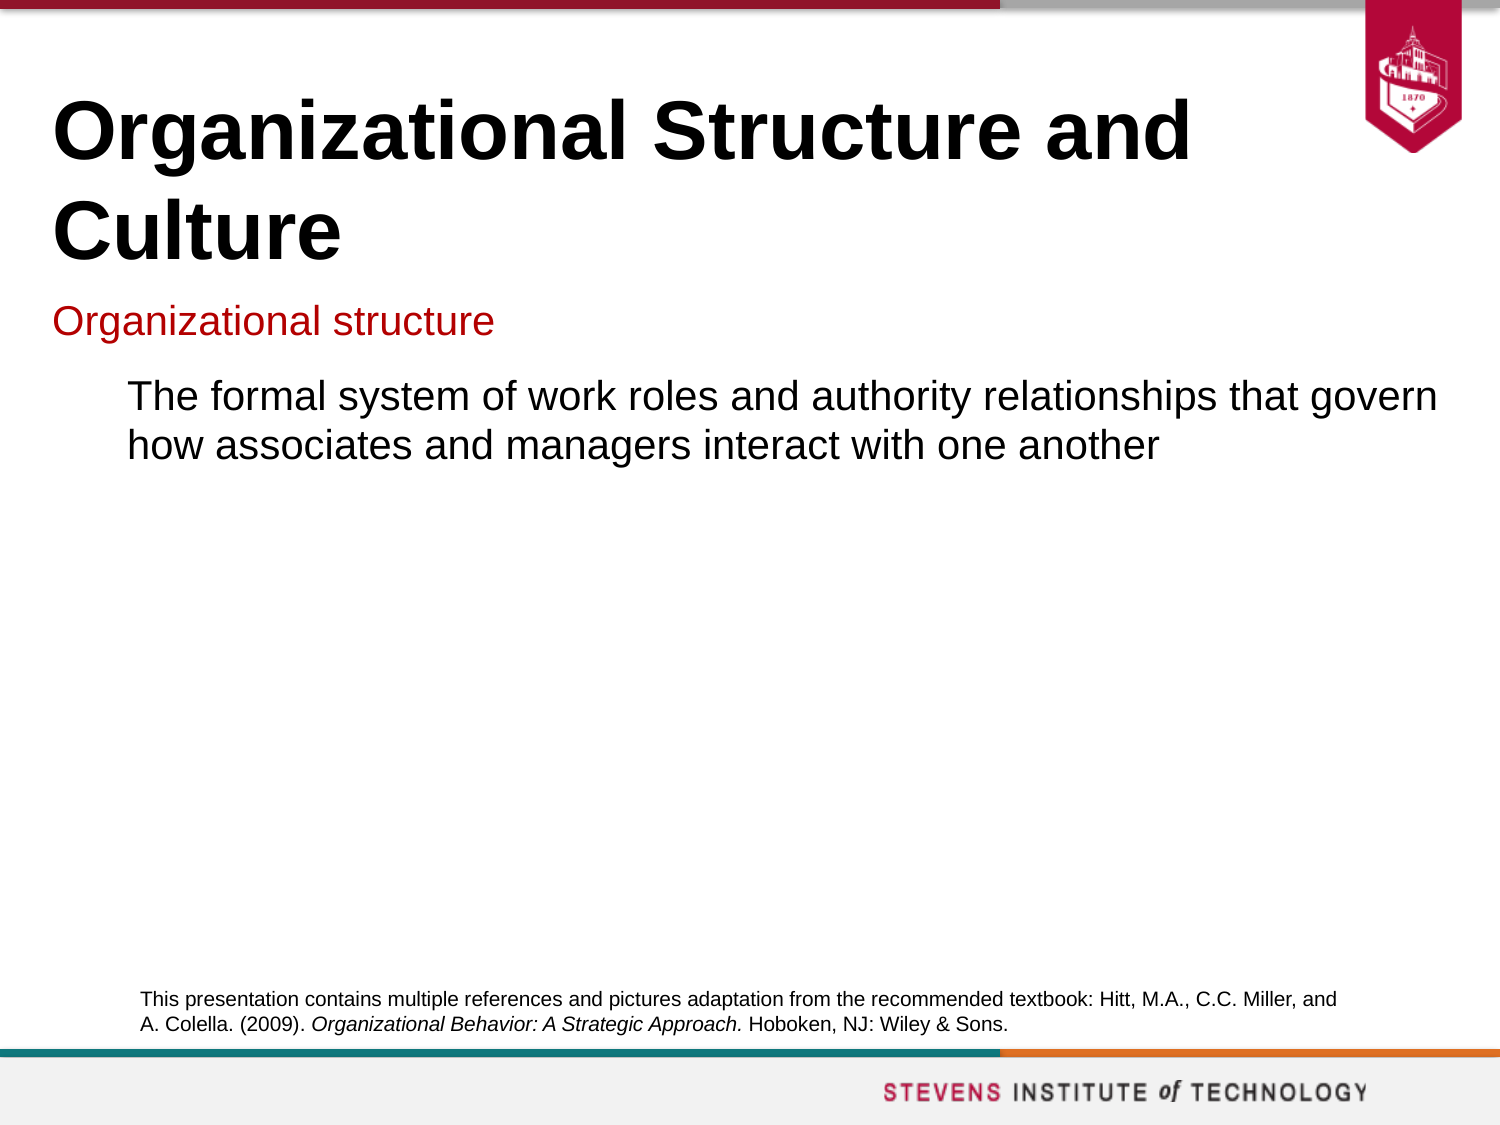

# Organizational Structure and Culture
Organizational structure
The formal system of work roles and authority relationships that govern how associates and managers interact with one another

This presentation contains multiple references and pictures adaptation from the recommended textbook: Hitt, M.A., C.C. Miller, and A. Colella. (2009). Organizational Behavior: A Strategic Approach. Hoboken, NJ: Wiley & Sons.